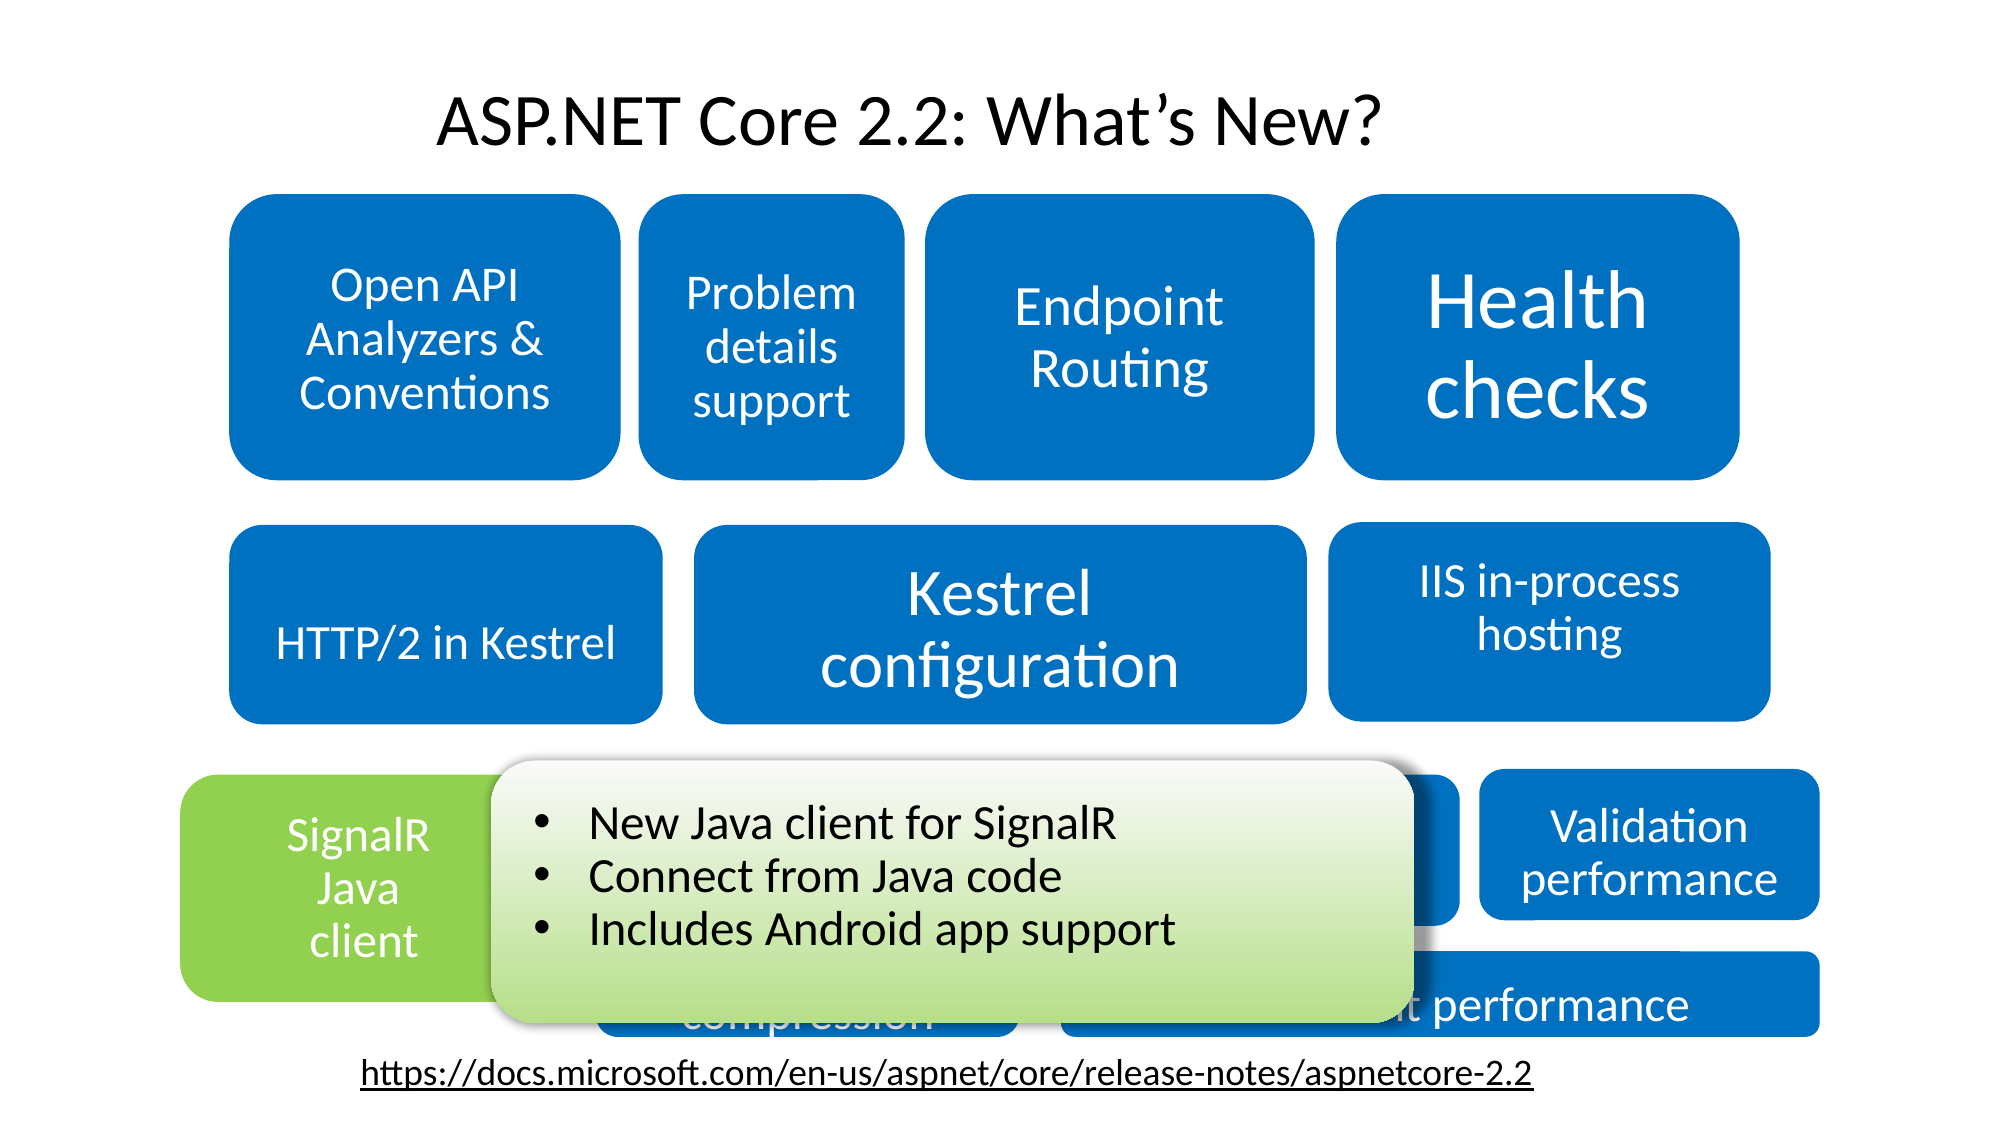

# ASP.NET Core 2.2: What’s New?

Endpoint Routing

Health checks

Open API Analyzers & Conventions

Problem details support
IIS in-process hosting

HTTP/2 in Kestrel
Kestrel configuration
New Java client for SignalR
Connect from Java code
Includes Android app support
Validation performance
Project templates
SignalR
Java
client
CORS improvements
Response compression
HTTP Client performance
https://docs.microsoft.com/en-us/aspnet/core/release-notes/aspnetcore-2.2